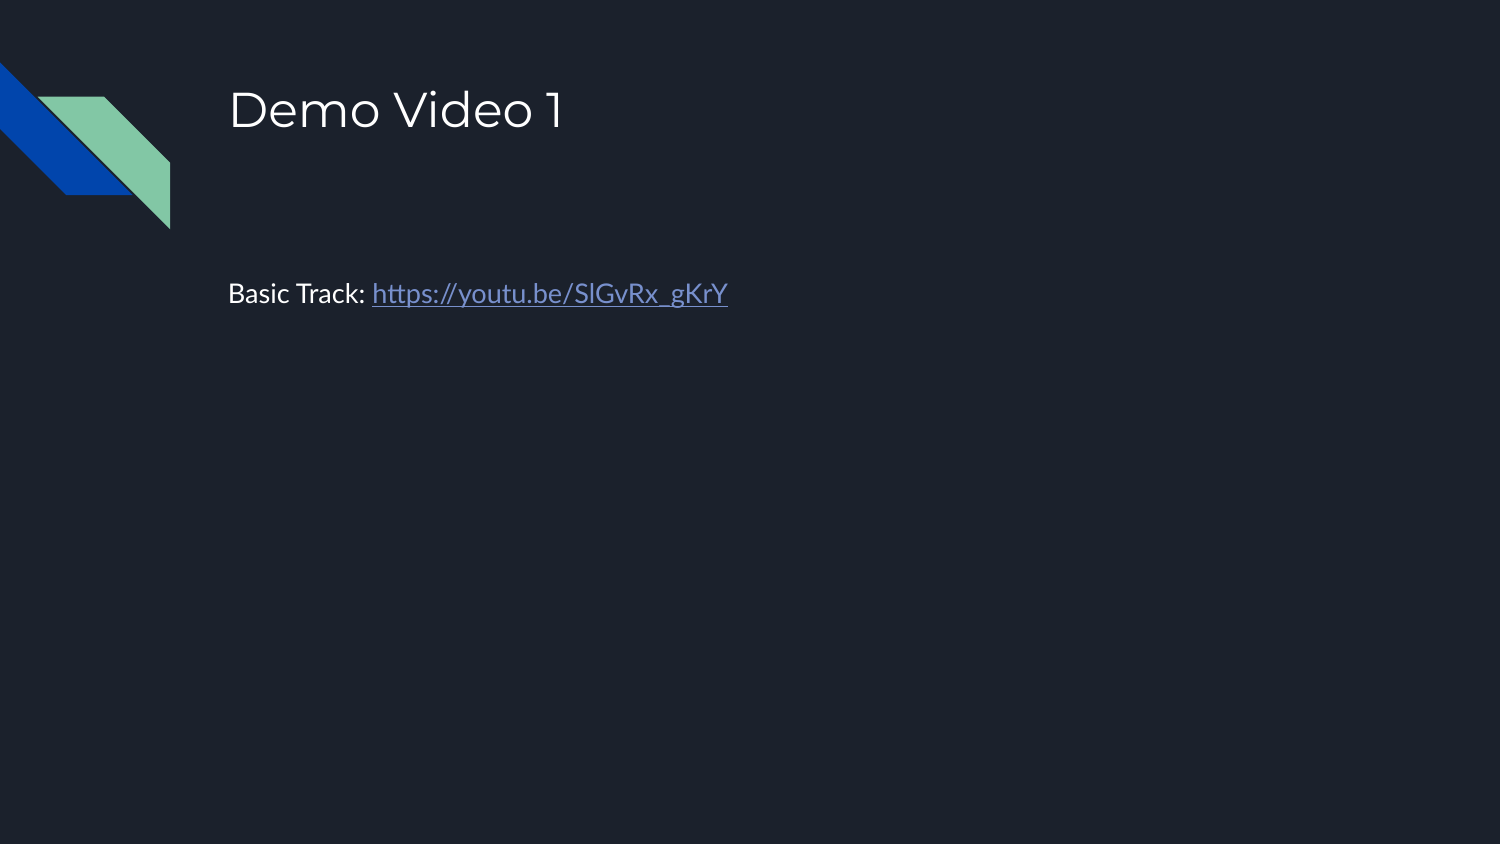

# Demo Video 1
Basic Track: https://youtu.be/SlGvRx_gKrY